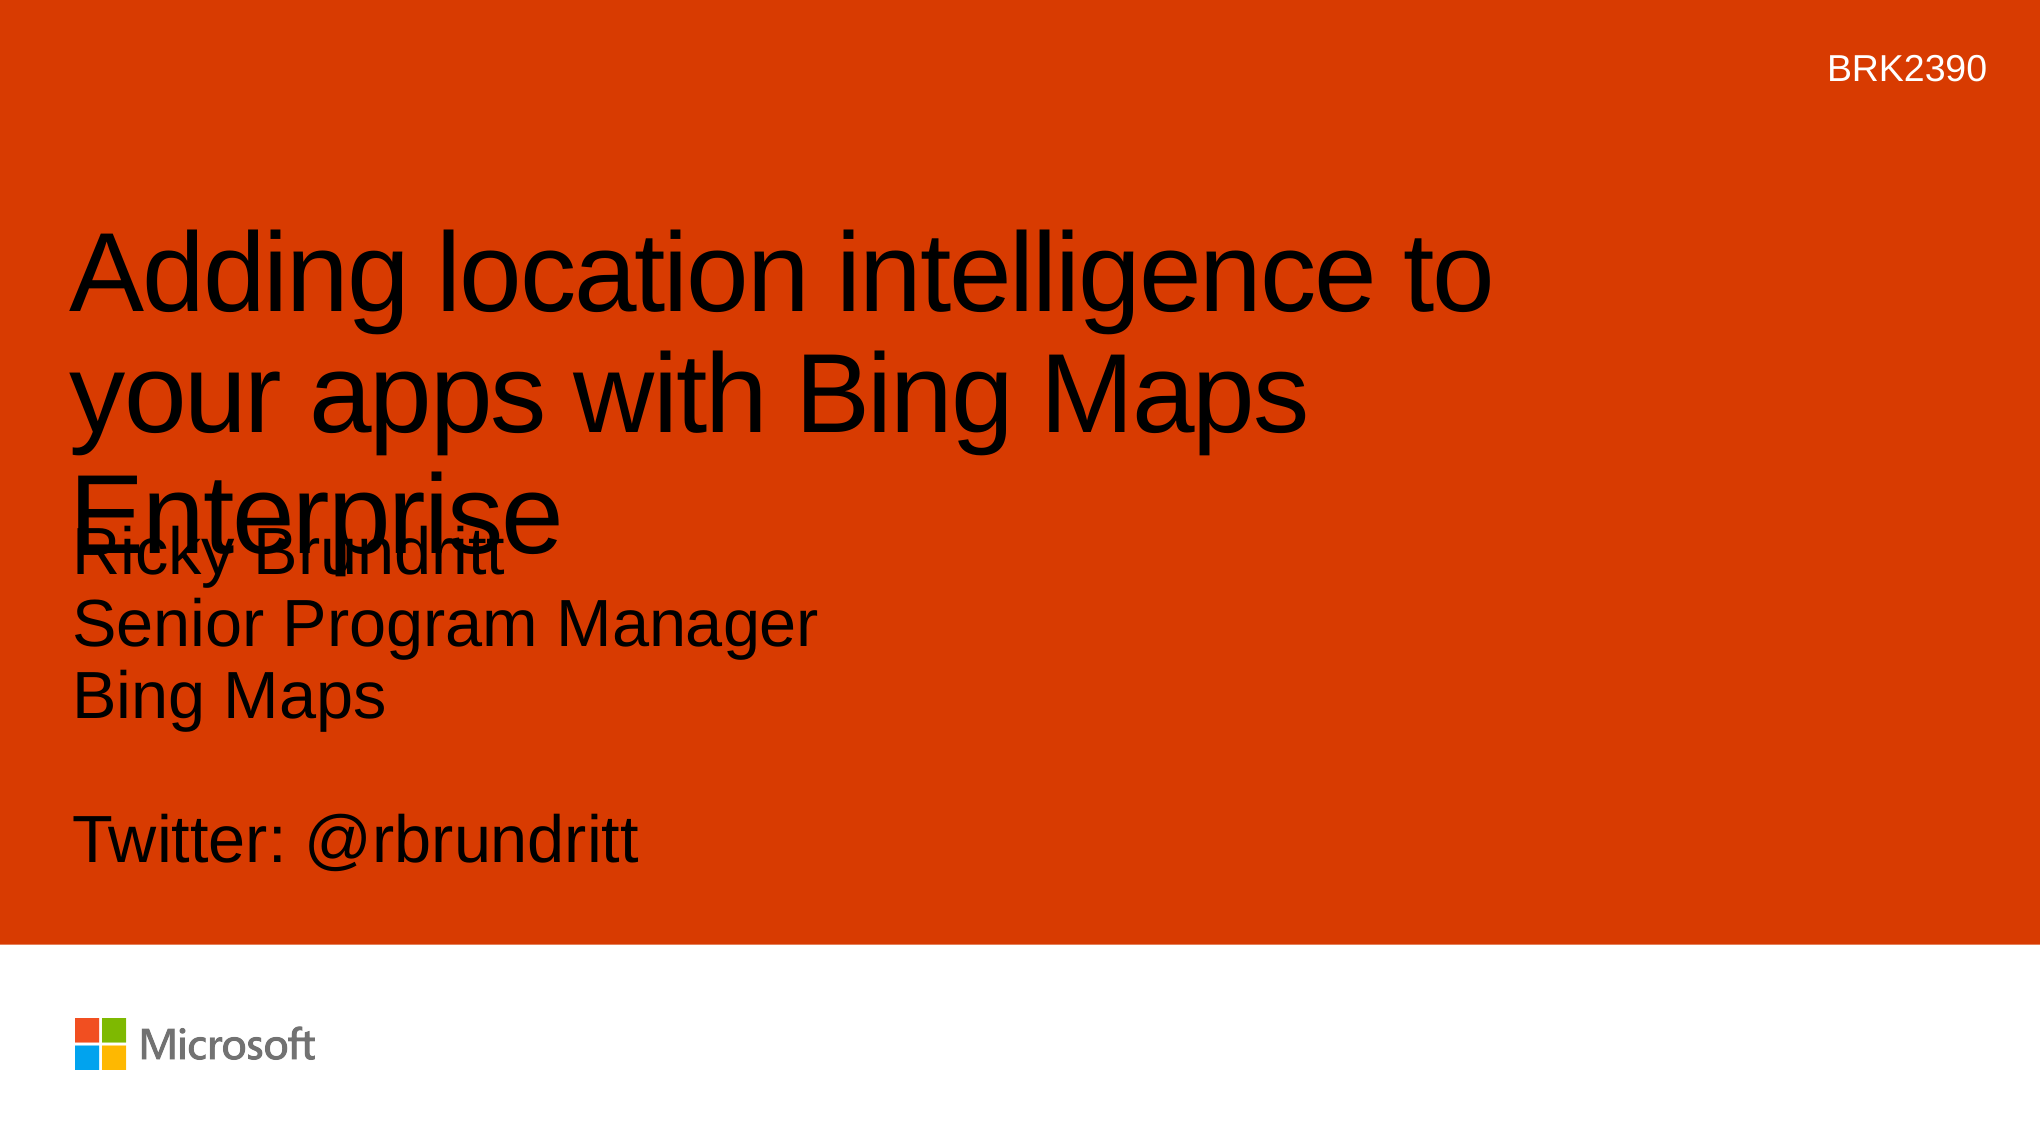

BRK2390
# Adding location intelligence to your apps with Bing Maps Enterprise
Ricky Brundritt
Senior Program Manager
Bing Maps

Twitter: @rbrundritt